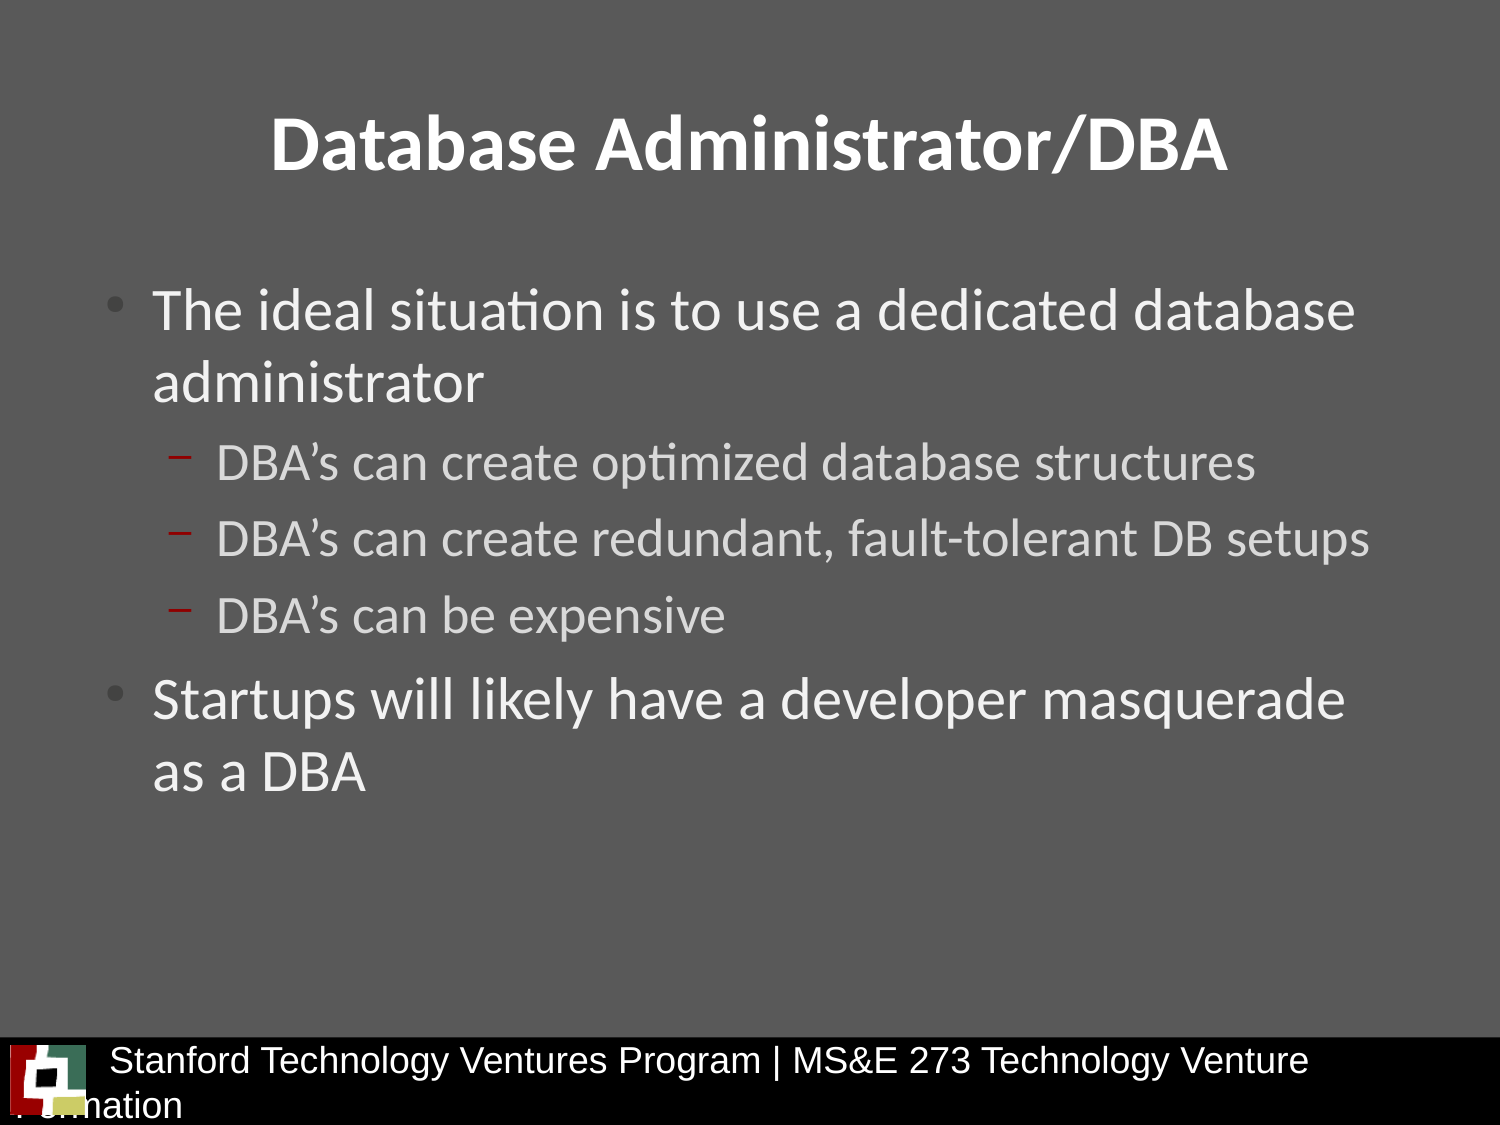

Database Administrator/DBA
The ideal situation is to use a dedicated database administrator
DBA’s can create optimized database structures
DBA’s can create redundant, fault-tolerant DB setups
DBA’s can be expensive
Startups will likely have a developer masquerade as a DBA